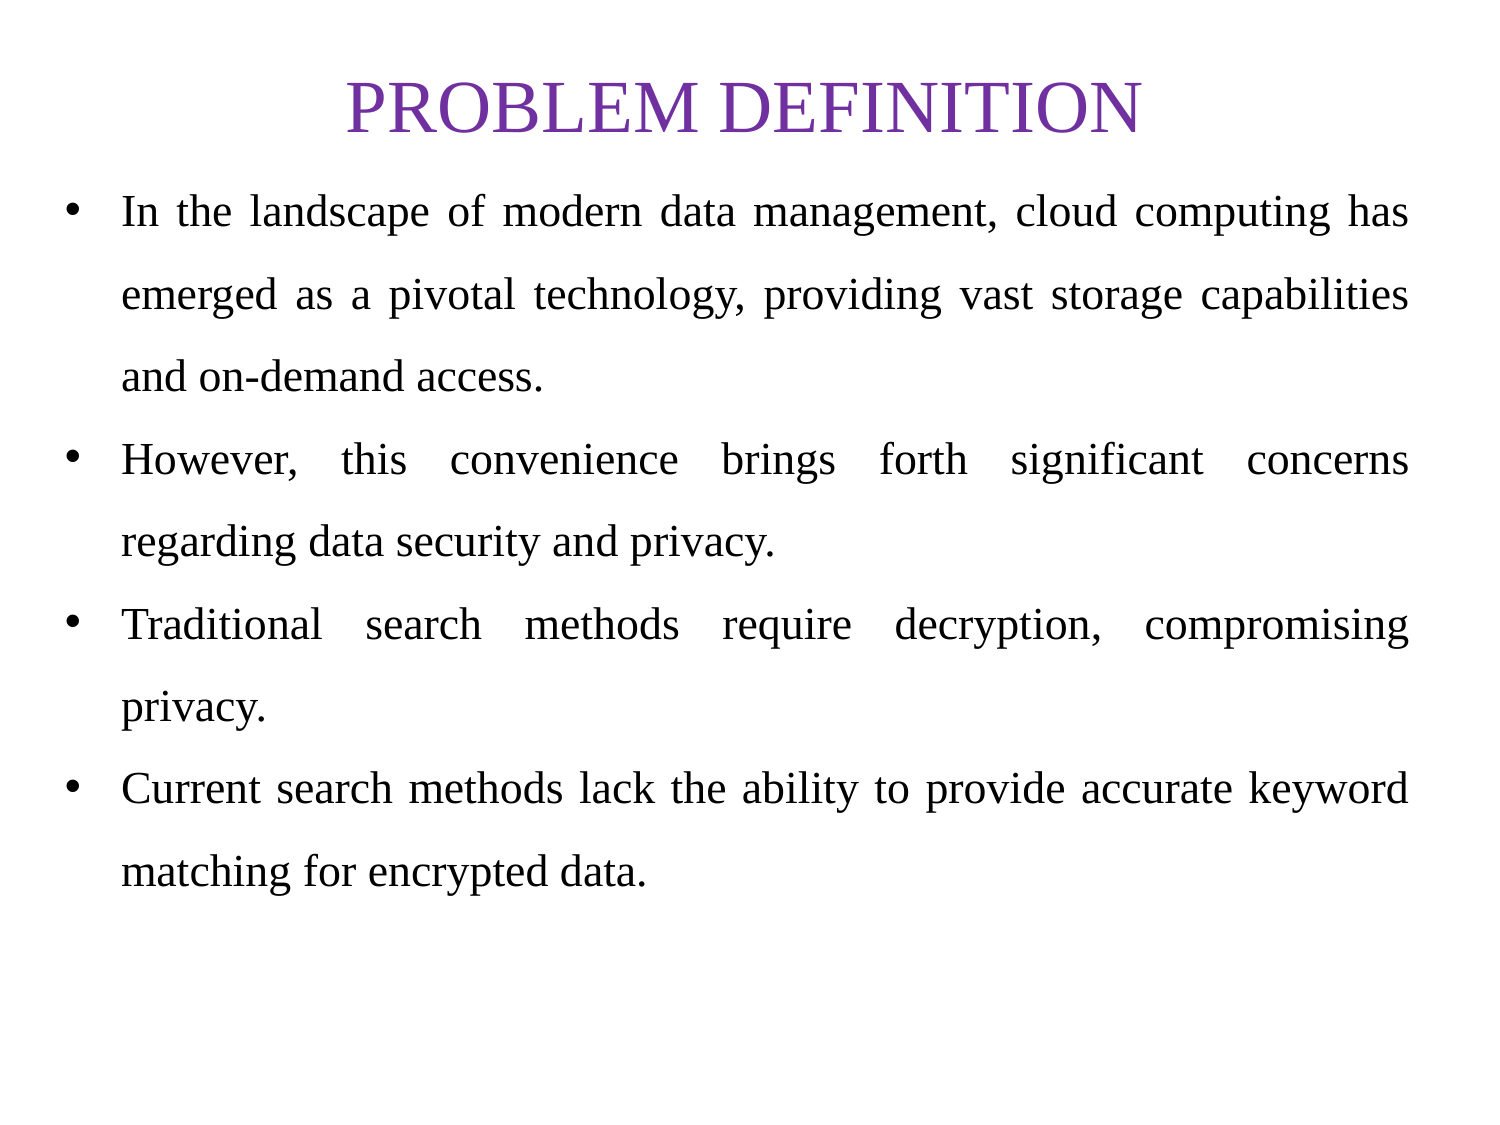

# PROBLEM DEFINITION
In the landscape of modern data management, cloud computing has emerged as a pivotal technology, providing vast storage capabilities and on-demand access.
However, this convenience brings forth significant concerns regarding data security and privacy.
Traditional search methods require decryption, compromising privacy.
Current search methods lack the ability to provide accurate keyword matching for encrypted data.